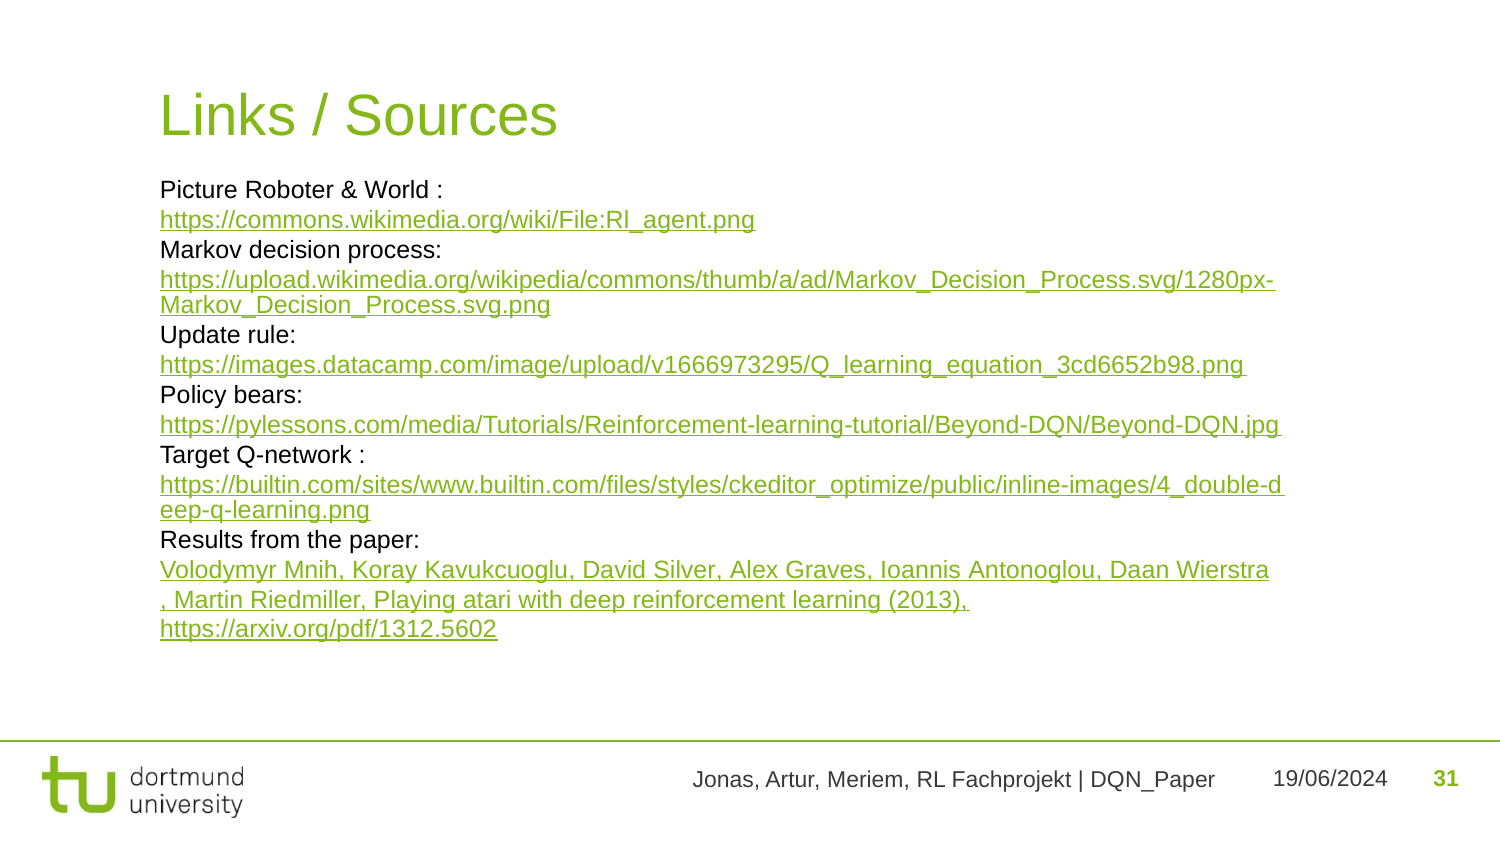

Links / Sources
Picture Roboter & World :
https://commons.wikimedia.org/wiki/File:Rl_agent.png
Markov decision process:
https://upload.wikimedia.org/wikipedia/commons/thumb/a/ad/Markov_Decision_Process.svg/1280px-Markov_Decision_Process.svg.png
Update rule:
https://images.datacamp.com/image/upload/v1666973295/Q_learning_equation_3cd6652b98.png
Policy bears:
https://pylessons.com/media/Tutorials/Reinforcement-learning-tutorial/Beyond-DQN/Beyond-DQN.jpg
Target Q-network :
https://builtin.com/sites/www.builtin.com/files/styles/ckeditor_optimize/public/inline-images/4_double-deep-q-learning.png
Results from the paper:
Volodymyr Mnih, Koray Kavukcuoglu, David Silver, Alex Graves, Ioannis Antonoglou, Daan Wierstra, Martin Riedmiller, Playing atari with deep reinforcement learning (2013), https://arxiv.org/pdf/1312.5602

31
19/06/2024
Jonas, Artur, Meriem, RL Fachprojekt | DQN_Paper